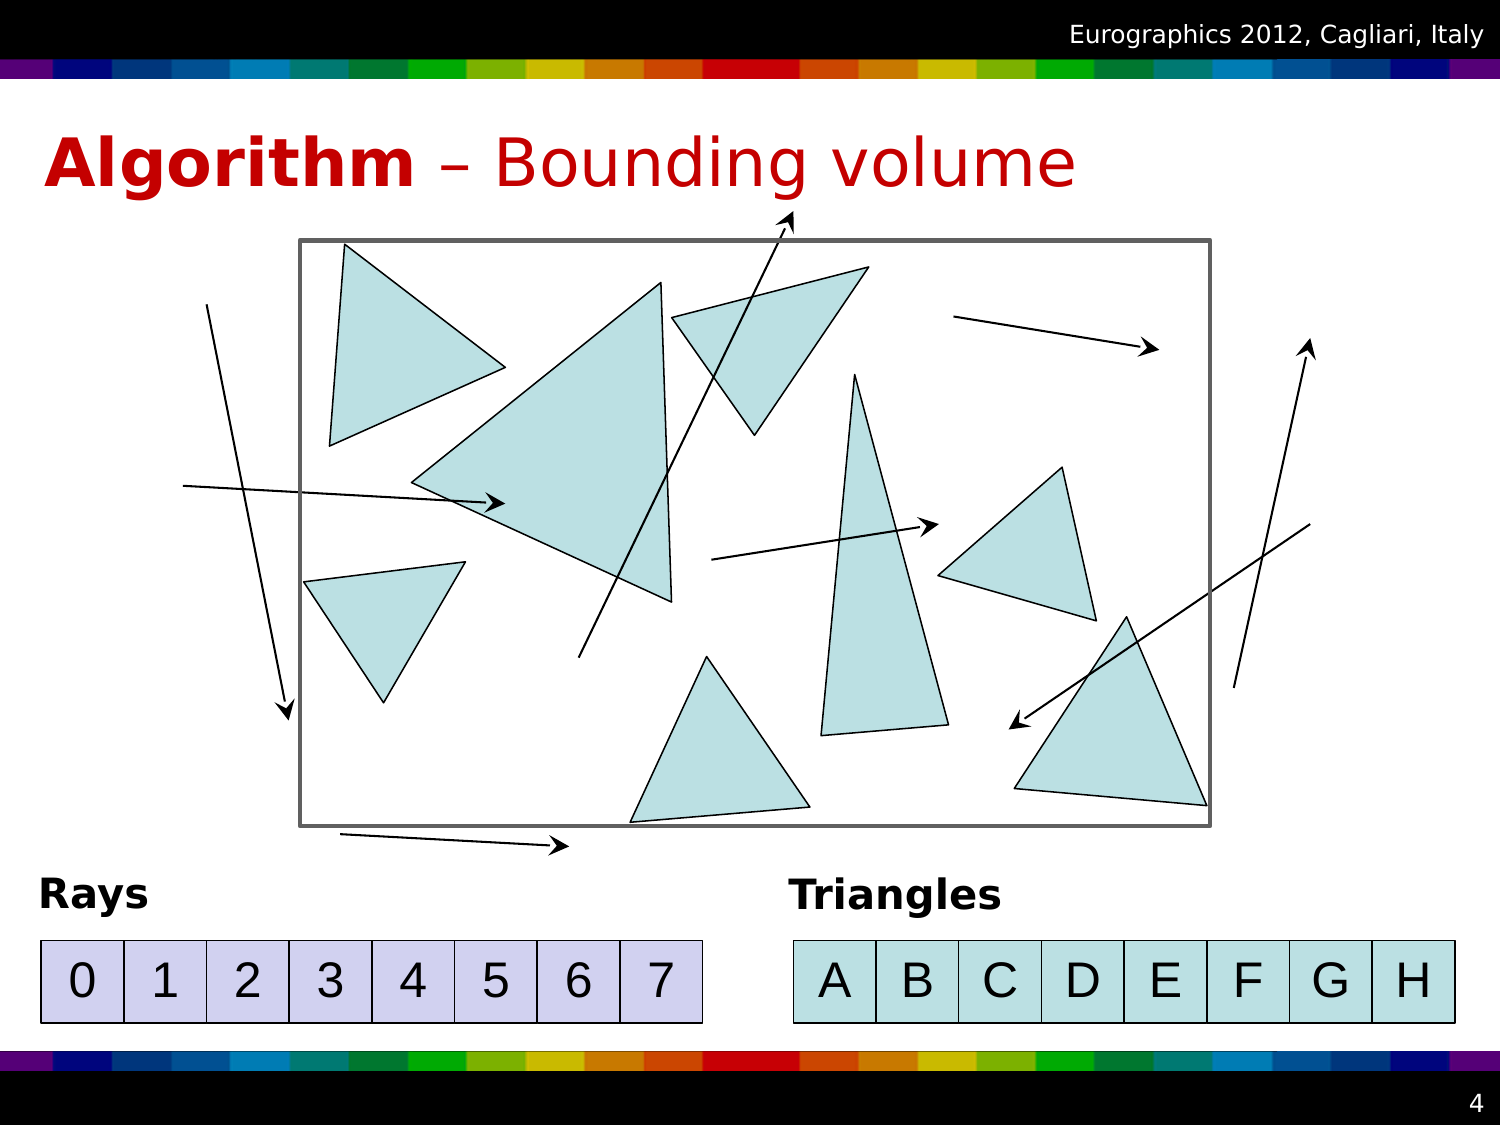

# Algorithm – Bounding volume

Rays
Triangles
0
1
2
3
4
5
6
7
A
B
C
D
E
F
G
H
4